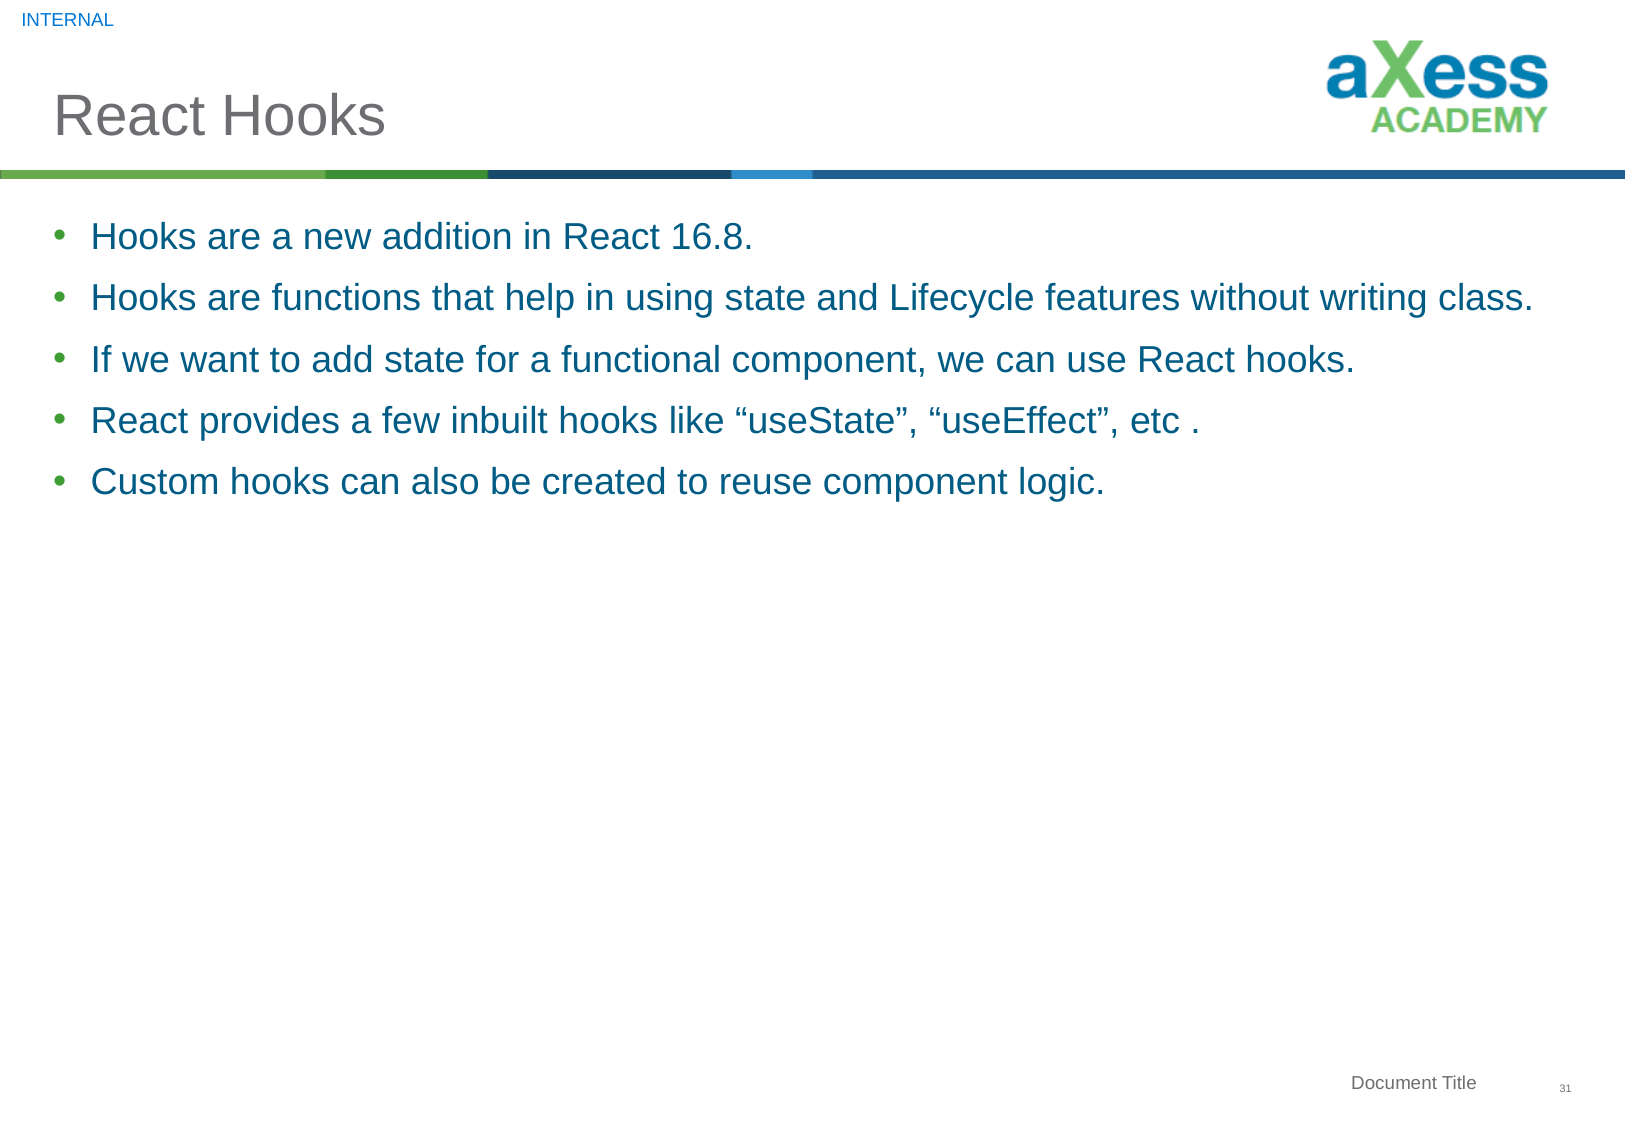

# React Hooks
Hooks are a new addition in React 16.8.
Hooks are functions that help in using state and Lifecycle features without writing class.
If we want to add state for a functional component, we can use React hooks.
React provides a few inbuilt hooks like “useState”, “useEffect”, etc .
Custom hooks can also be created to reuse component logic.